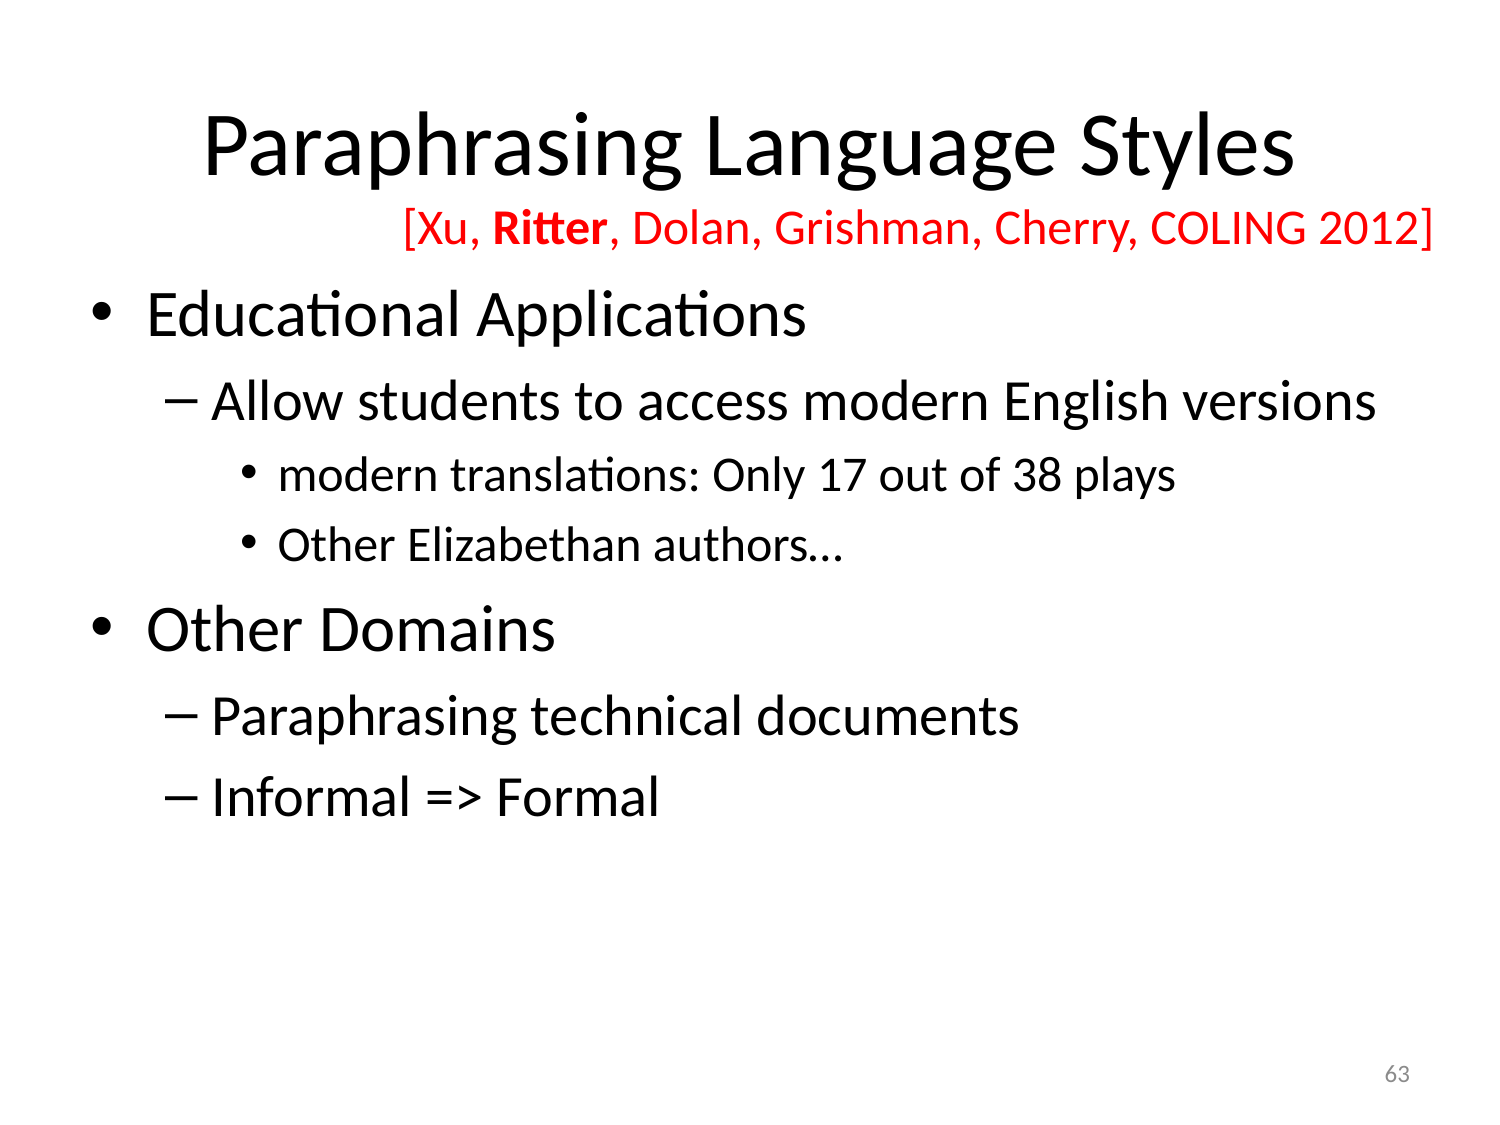

# Paraphrasing Language Styles
[Xu, Ritter, Dolan, Grishman, Cherry, COLING 2012]
Educational Applications
Allow students to access modern English versions
modern translations: Only 17 out of 38 plays
Other Elizabethan authors…
Other Domains
Paraphrasing technical documents
Informal => Formal
63